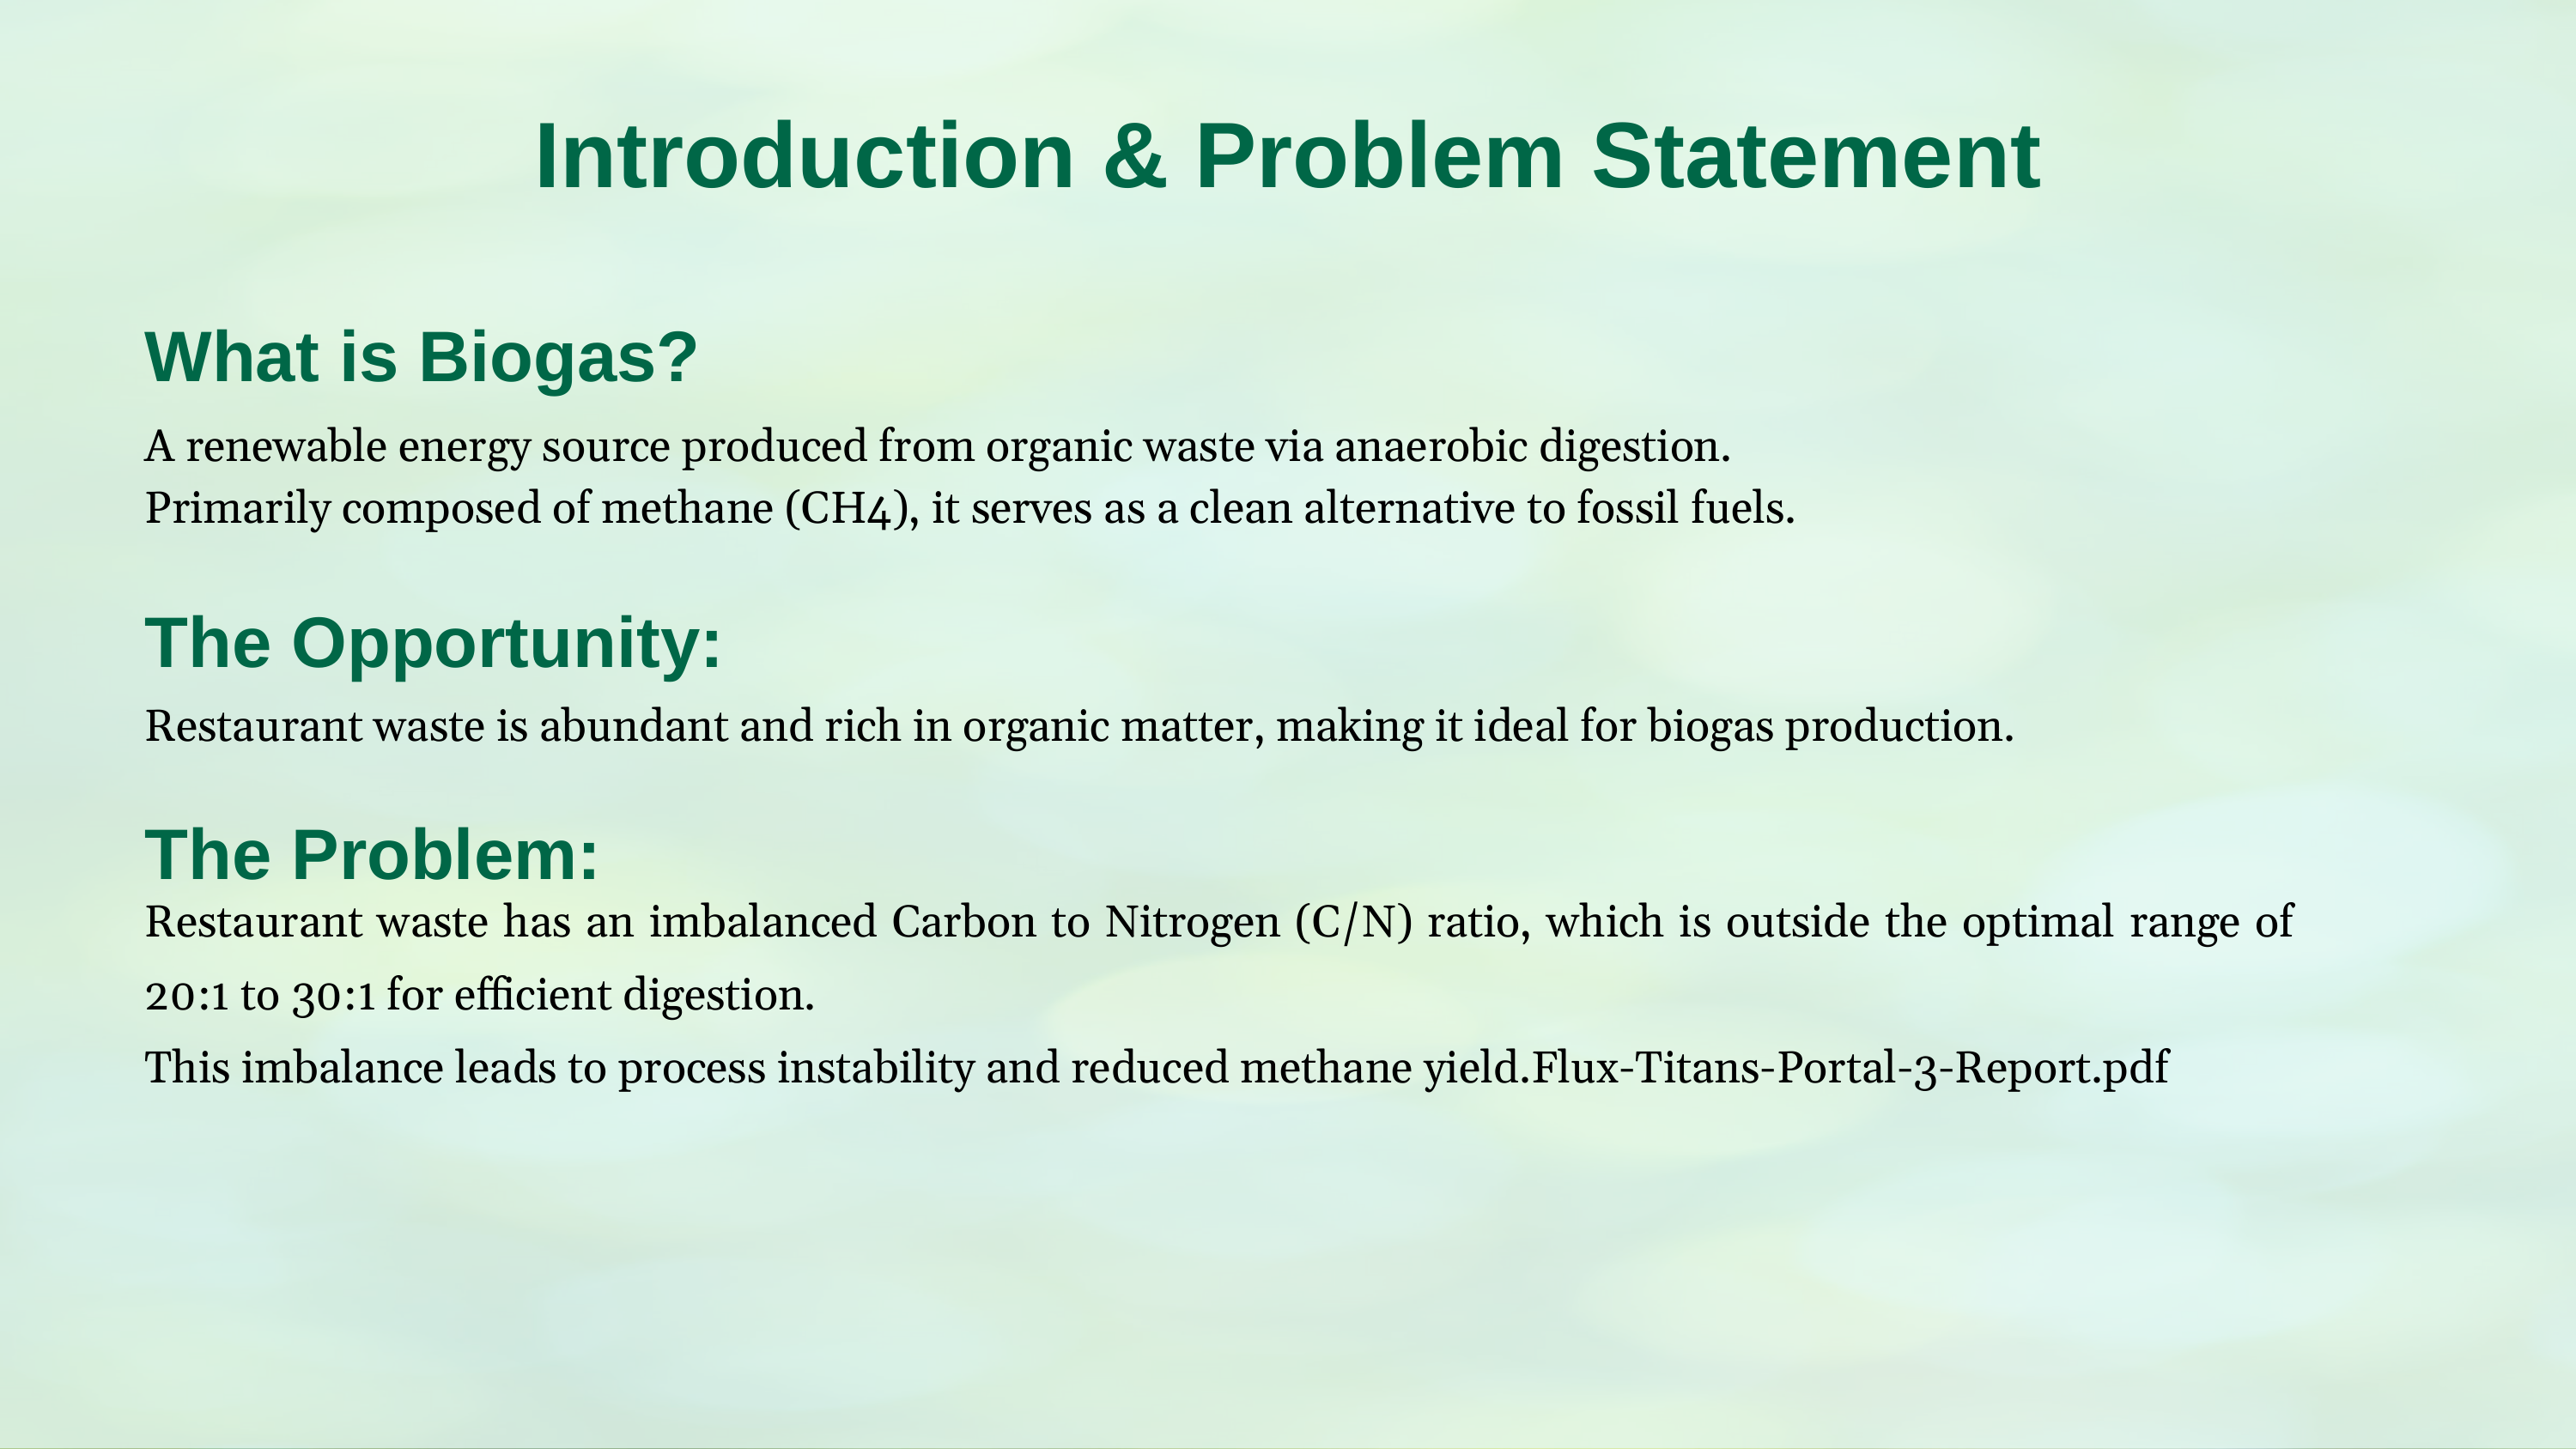

Introduction & Problem Statement
What is Biogas?
A renewable energy source produced from organic waste via anaerobic digestion.
Primarily composed of methane (CH4), it serves as a clean alternative to fossil fuels.
The Opportunity:
Restaurant waste is abundant and rich in organic matter, making it ideal for biogas production.
The Problem:
Restaurant waste has an imbalanced Carbon to Nitrogen (C/N) ratio, which is outside the optimal range of 20:1 to 30:1 for efficient digestion.
This imbalance leads to process instability and reduced methane yield.Flux-Titans-Portal-3-Report.pdf​